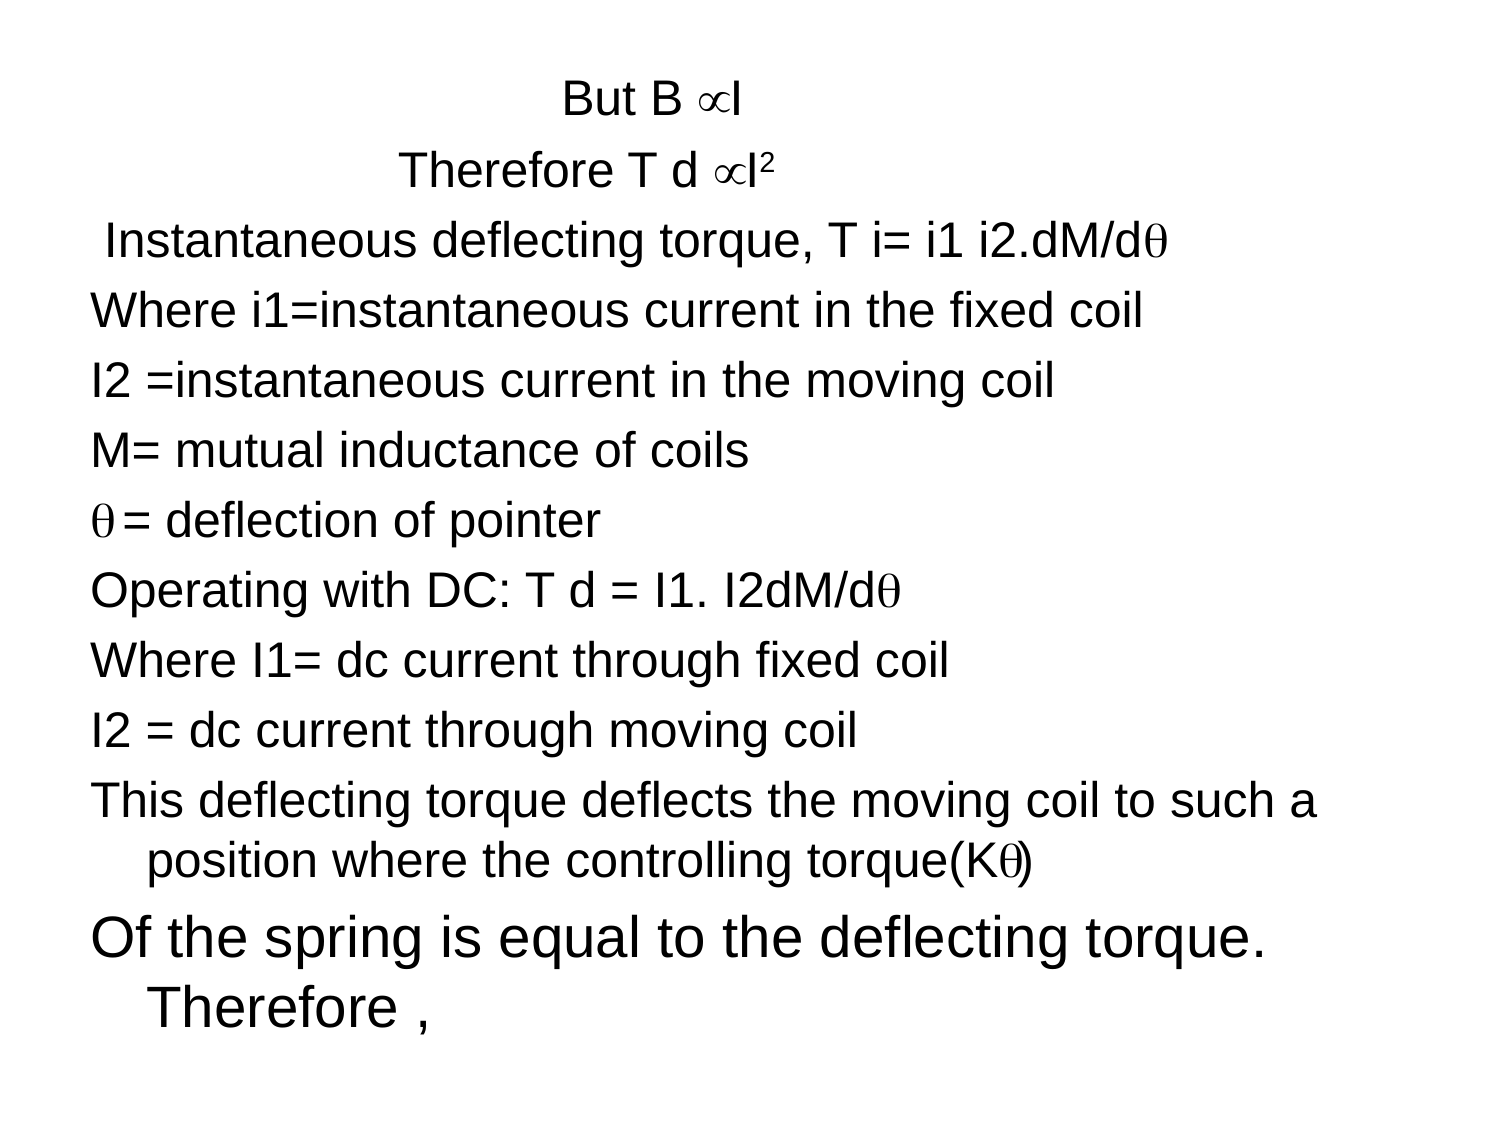

But B ∝ I
                      Therefore T d ∝ I2
 Instantaneous deflecting torque, T i= i1 i2.dM/dθ
Where i1=instantaneous current in the fixed coil
I2 =instantaneous current in the moving coil
M= mutual inductance of coils
θ = deflection of pointer
Operating with DC: T d = I1. I2dM/dθ
Where I1= dc current through fixed coil
I2 = dc current through moving coil
This deflecting torque deflects the moving coil to such a position where the controlling torque(Kθ)
Of the spring is equal to the deflecting torque. Therefore ,